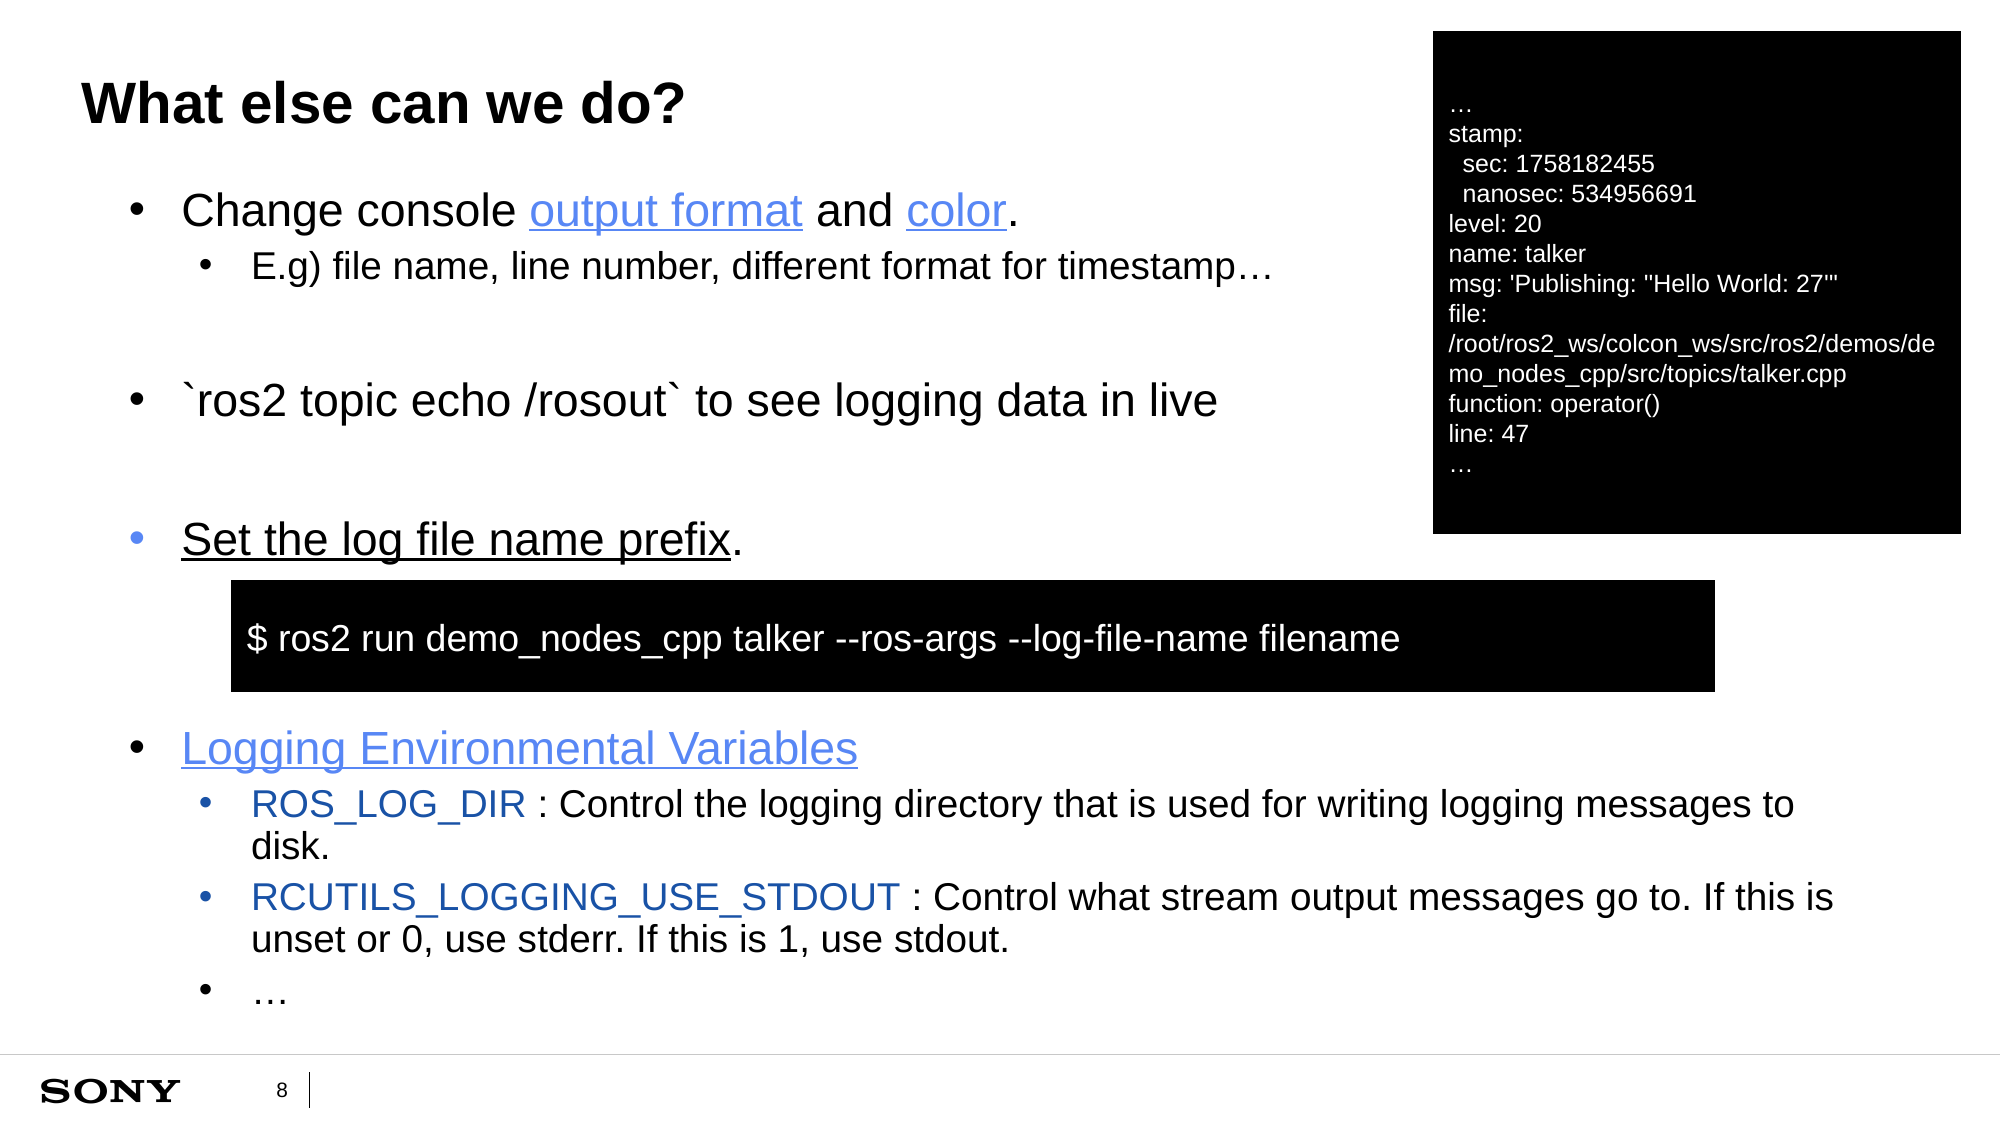

…
stamp:
  sec: 1758182455
  nanosec: 534956691
level: 20
name: talker
msg: 'Publishing: ''Hello World: 27'''
file: /root/ros2_ws/colcon_ws/src/ros2/demos/demo_nodes_cpp/src/topics/talker.cpp
function: operator()
line: 47
…
# What else can we do?
Change console output format and color.
E.g) file name, line number, different format for timestamp…

`ros2 topic echo /rosout` to see logging data in live

Set the log file name prefix.

Logging Environmental Variables
ROS_LOG_DIR : Control the logging directory that is used for writing logging messages to disk.
RCUTILS_LOGGING_USE_STDOUT : Control what stream output messages go to. If this is unset or 0, use stderr. If this is 1, use stdout.
…

$ ros2 run demo_nodes_cpp talker --ros-args --log-file-name filename
8